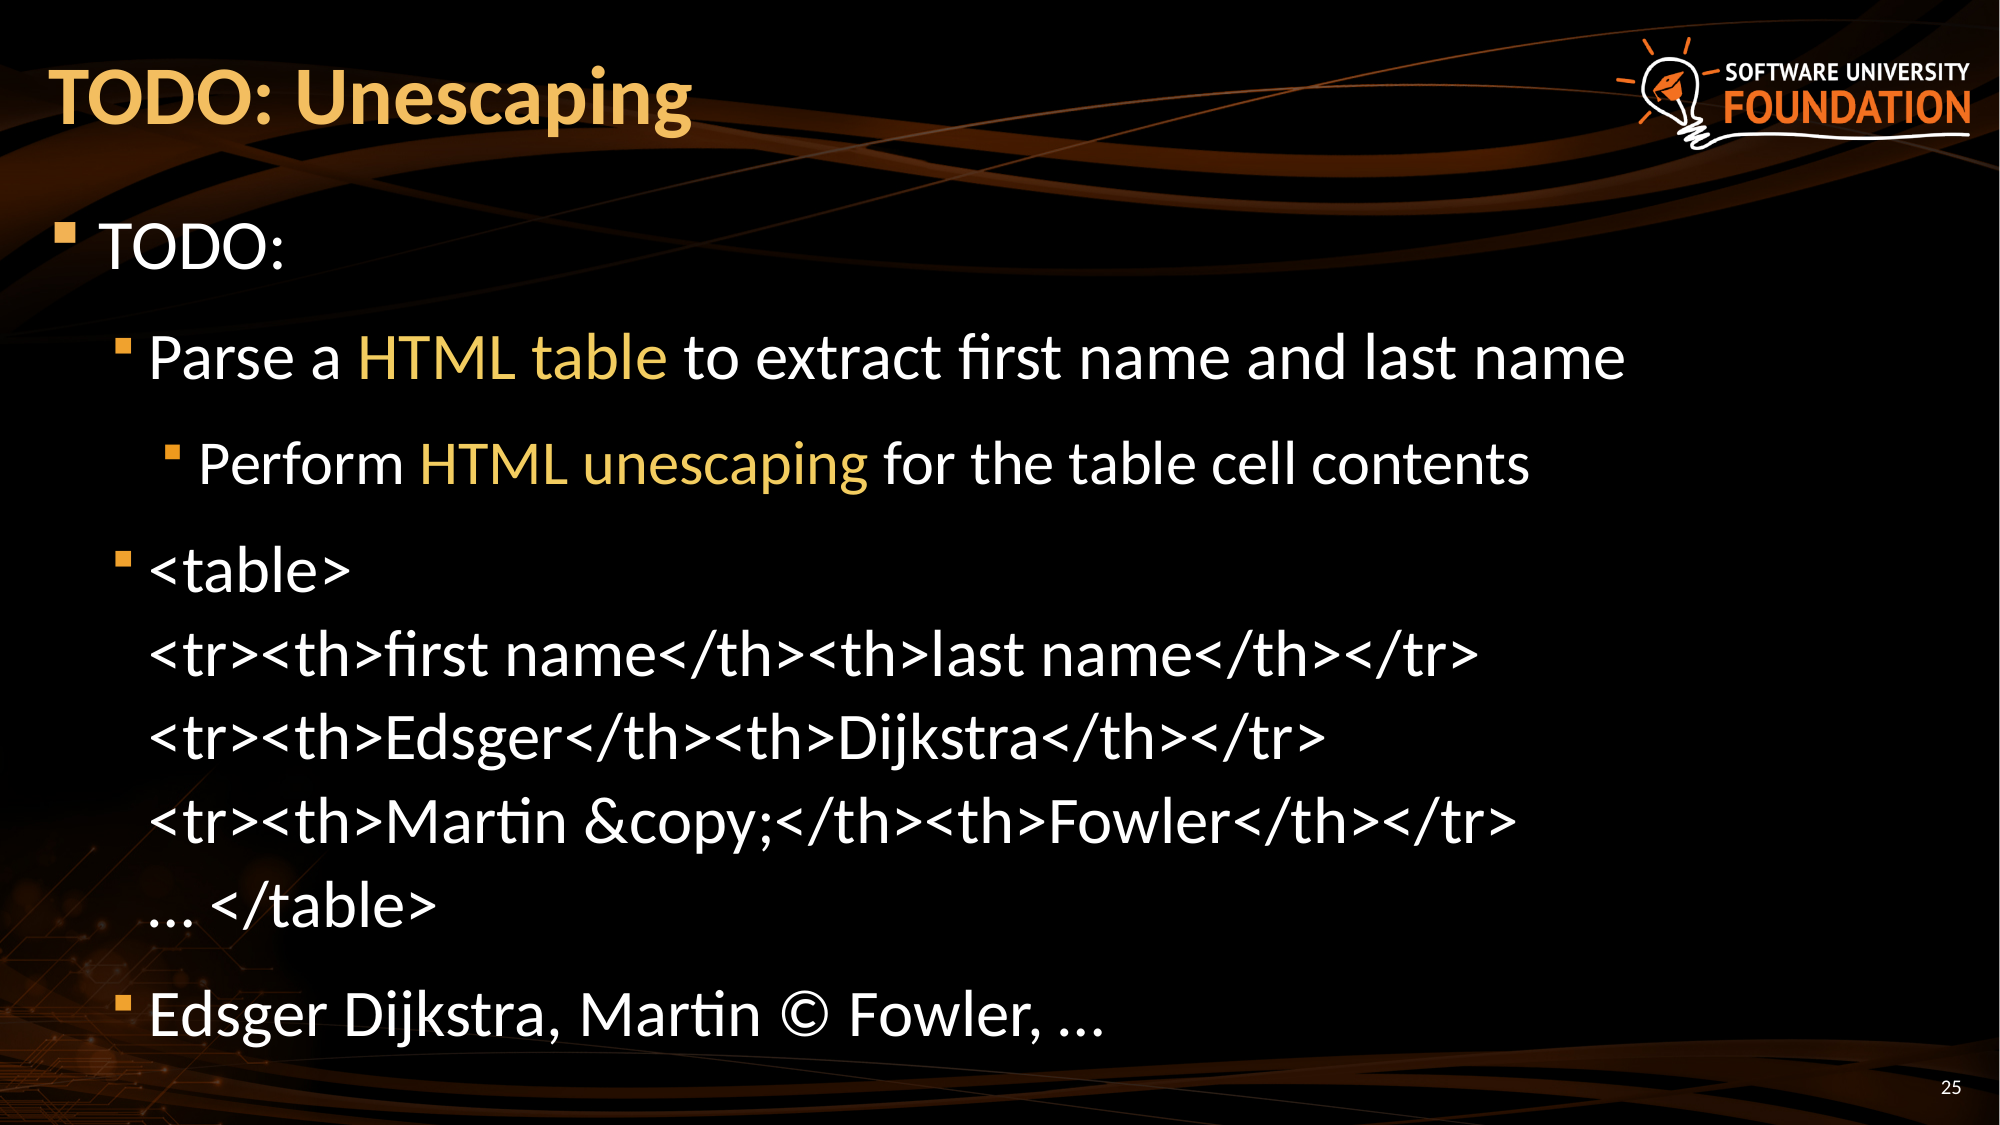

# TODO: Unescaping
TODO:
Parse a HTML table to extract first name and last name
Perform HTML unescaping for the table cell contents
<table>
<tr><th>first name</th><th>last name</th></tr>
<tr><th>Edsger</th><th>Dijkstra</th></tr>
<tr><th>Martin &copy;</th><th>Fowler</th></tr>
… </table>
Edsger Dijkstra, Martin © Fowler, …

25